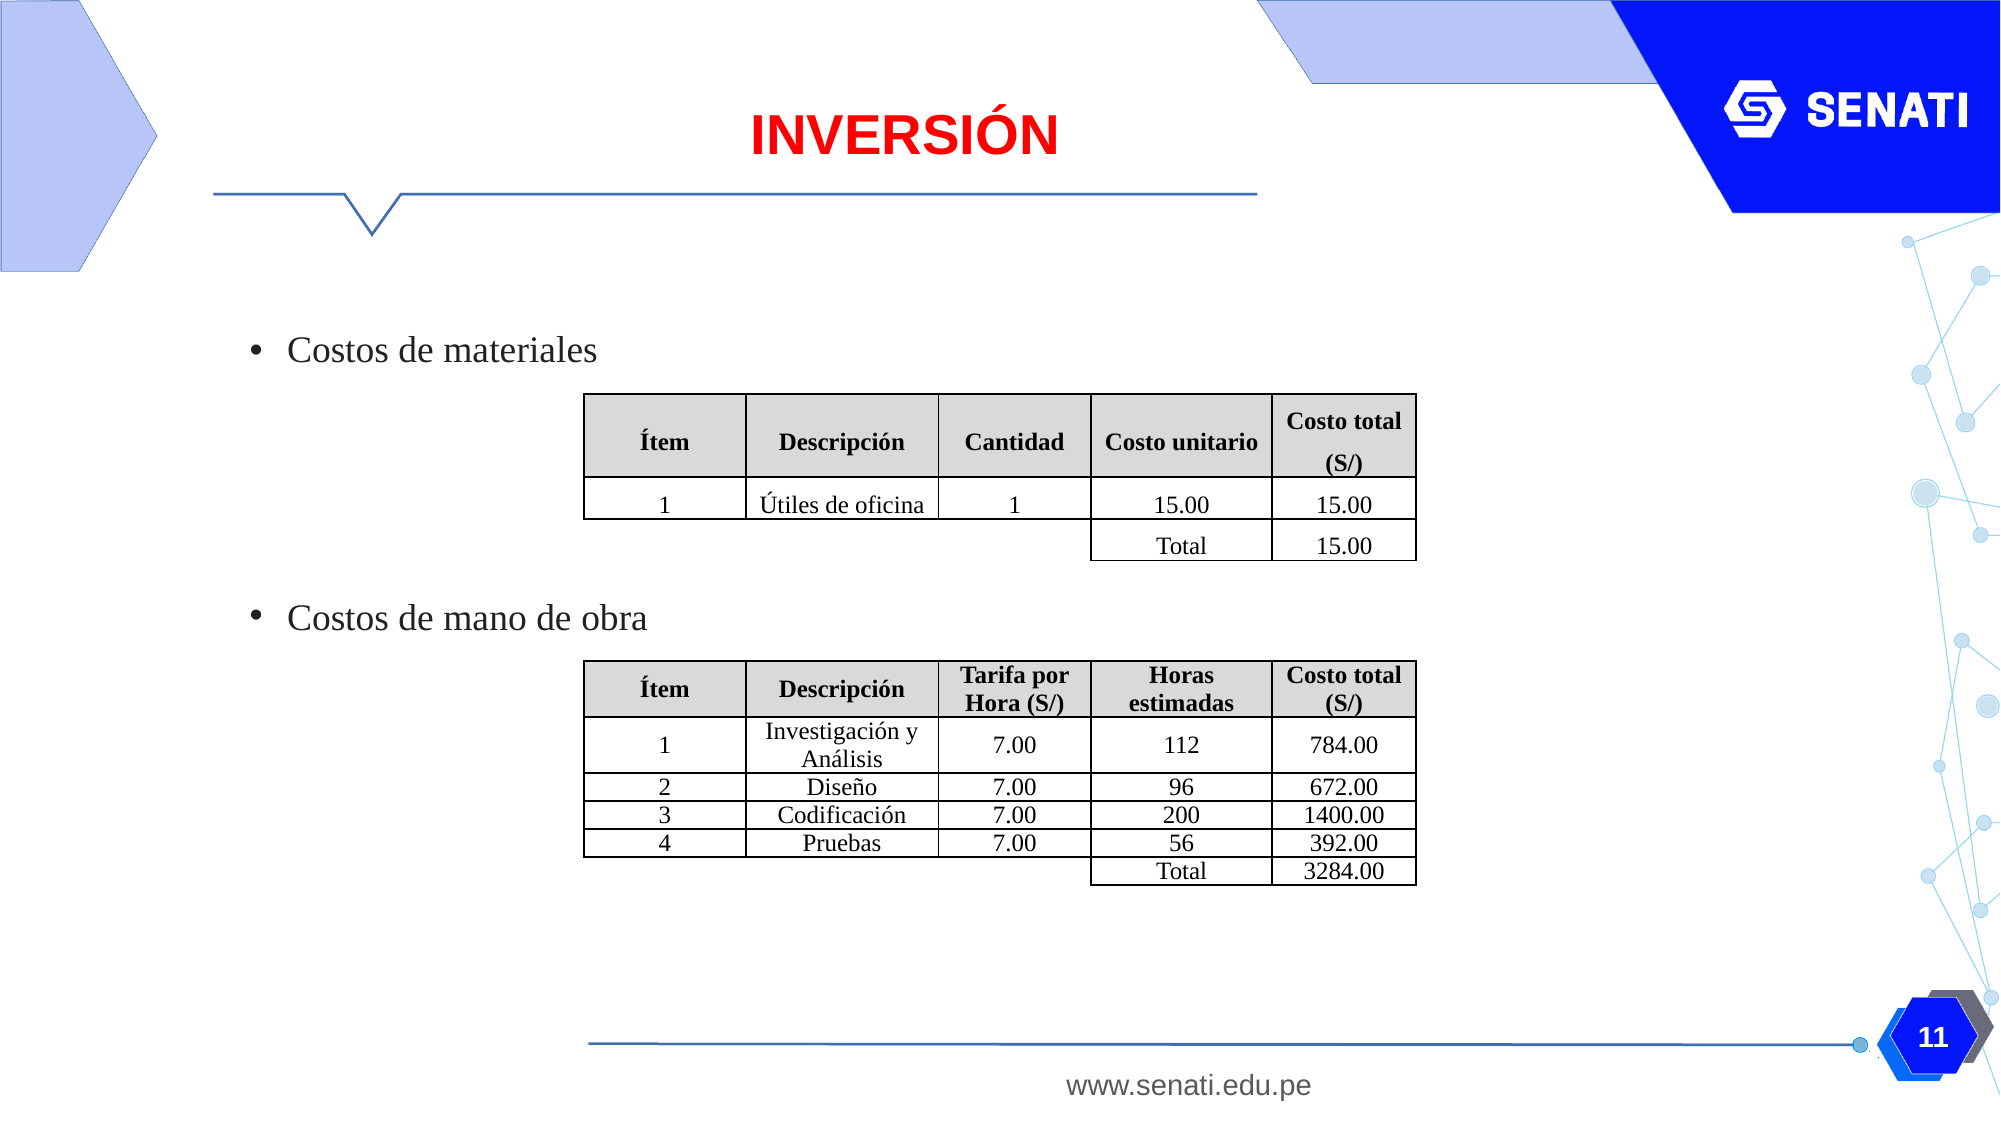

INVERSIÓN
Costos de materiales
| Ítem | Descripción | Cantidad | Costo unitario | Costo total (S/) |
| --- | --- | --- | --- | --- |
| 1 | Útiles de oficina | 1 | 15.00 | 15.00 |
|  |  |  | Total | 15.00 |
Costos de mano de obra
| Ítem | Descripción | Tarifa por Hora (S/) | Horas estimadas | Costo total (S/) |
| --- | --- | --- | --- | --- |
| 1 | Investigación y Análisis | 7.00 | 112 | 784.00 |
| 2 | Diseño | 7.00 | 96 | 672.00 |
| 3 | Codificación | 7.00 | 200 | 1400.00 |
| 4 | Pruebas | 7.00 | 56 | 392.00 |
|  |  |  | Total | 3284.00 |